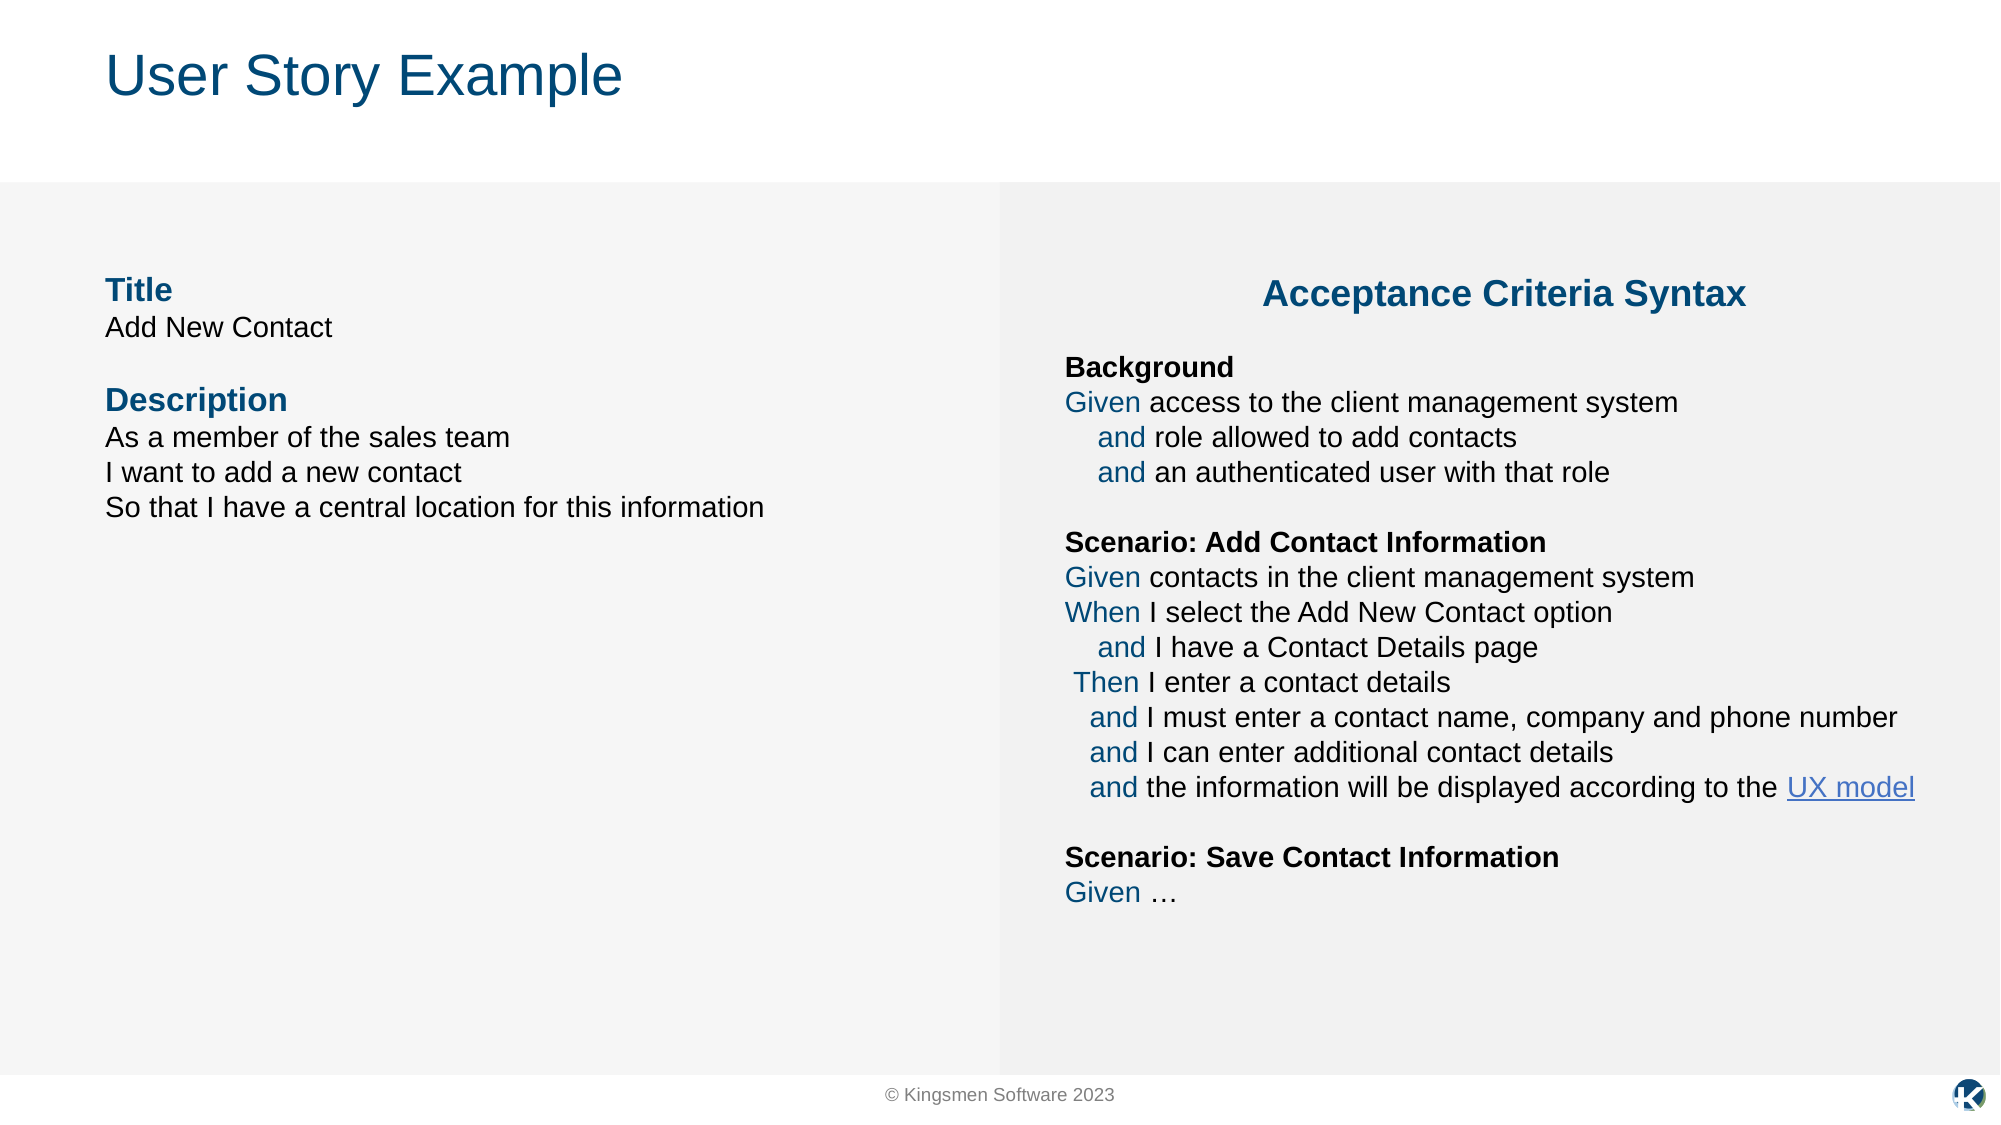

# User Story Example
Title
Add New Contact

Description
As a member of the sales team
I want to add a new contact
So that I have a central location for this information
Acceptance Criteria Syntax

Background
Given access to the client management system
    and role allowed to add contacts
    and an authenticated user with that role

Scenario: Add Contact Information
Given contacts in the client management system
When I select the Add New Contact option
    and I have a Contact Details page
 Then I enter a contact details
   and I must enter a contact name, company and phone number
   and I can enter additional contact details
   and the information will be displayed according to the UX model

Scenario: Save Contact Information
Given …